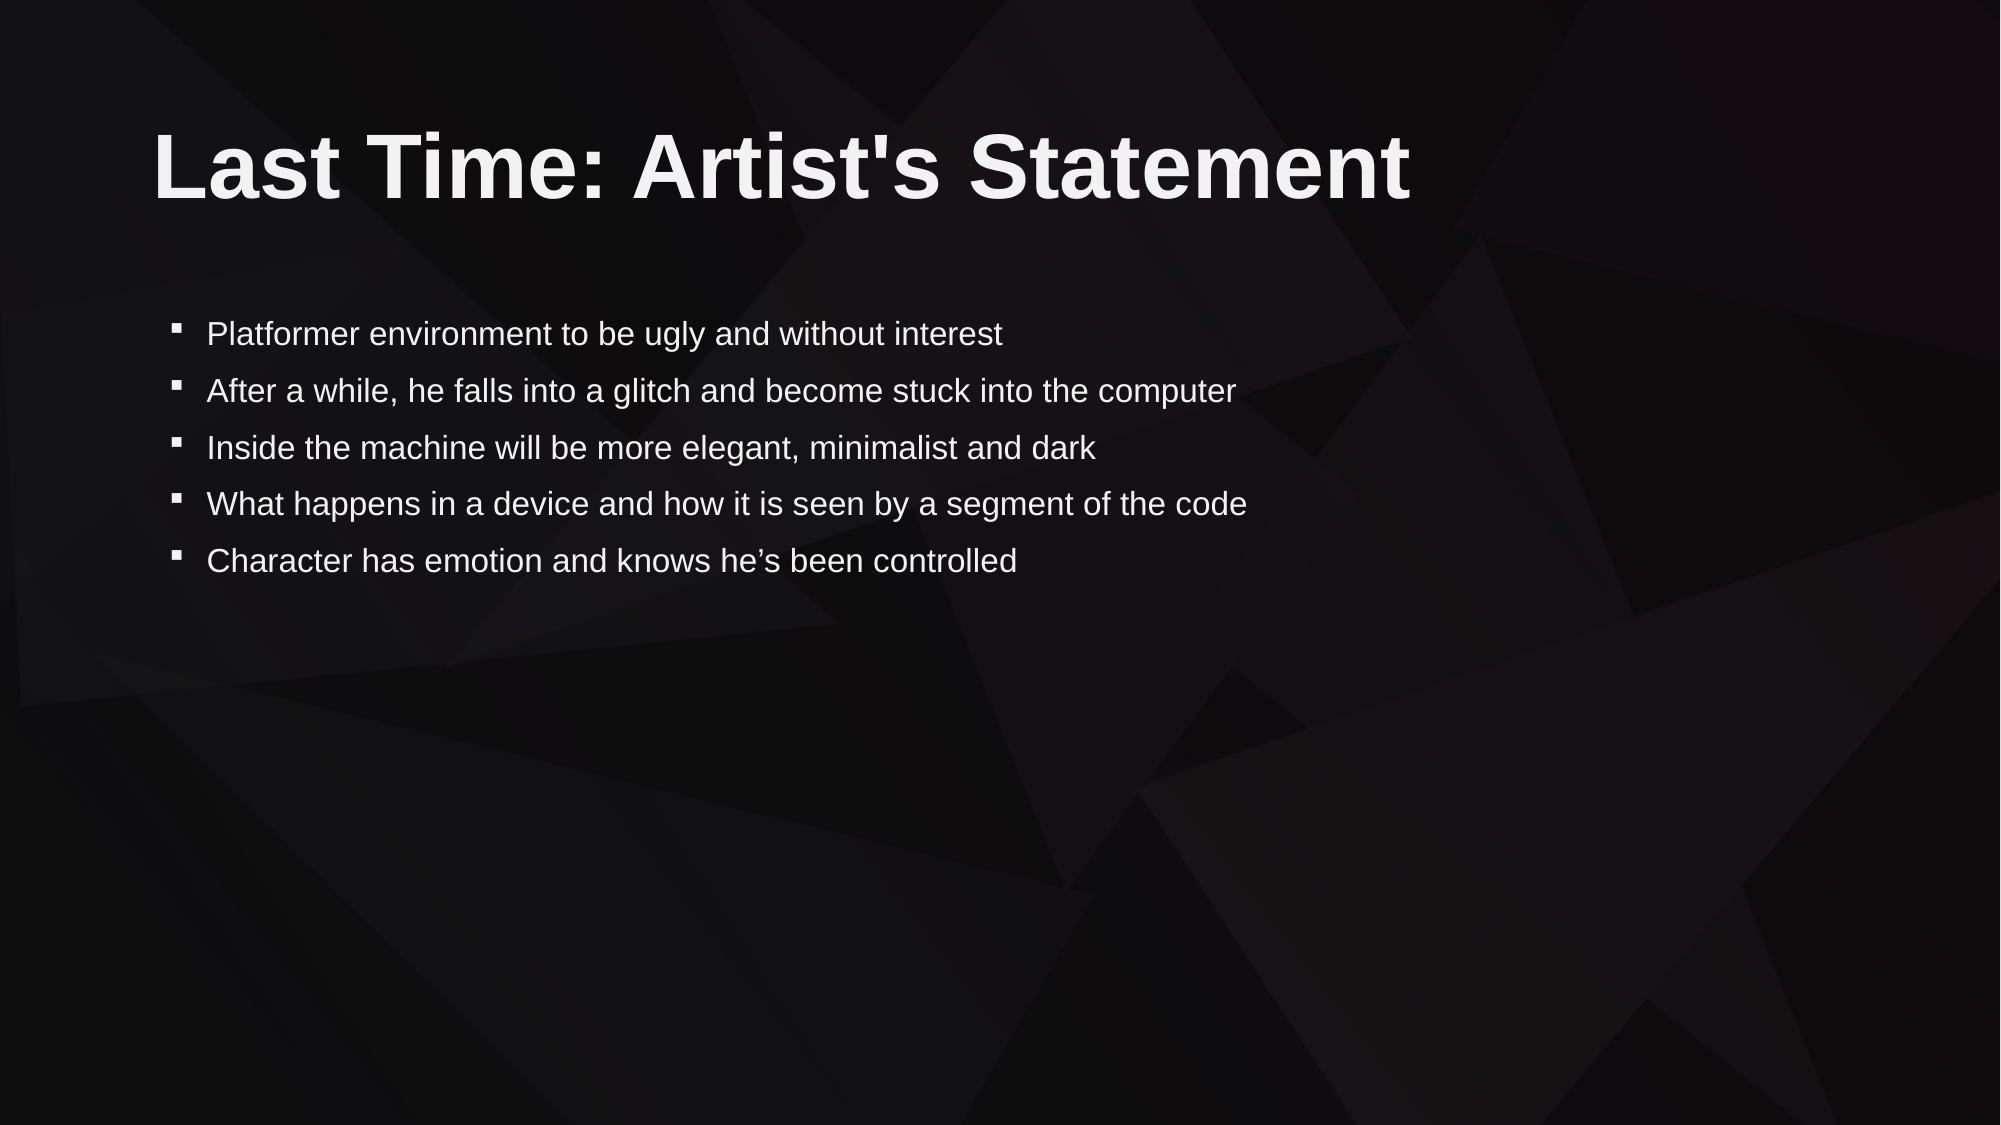

# Last Time: Artist's Statement
Platformer environment to be ugly and without interest
After a while, he falls into a glitch and become stuck into the computer
Inside the machine will be more elegant, minimalist and dark
What happens in a device and how it is seen by a segment of the code
Character has emotion and knows he’s been controlled